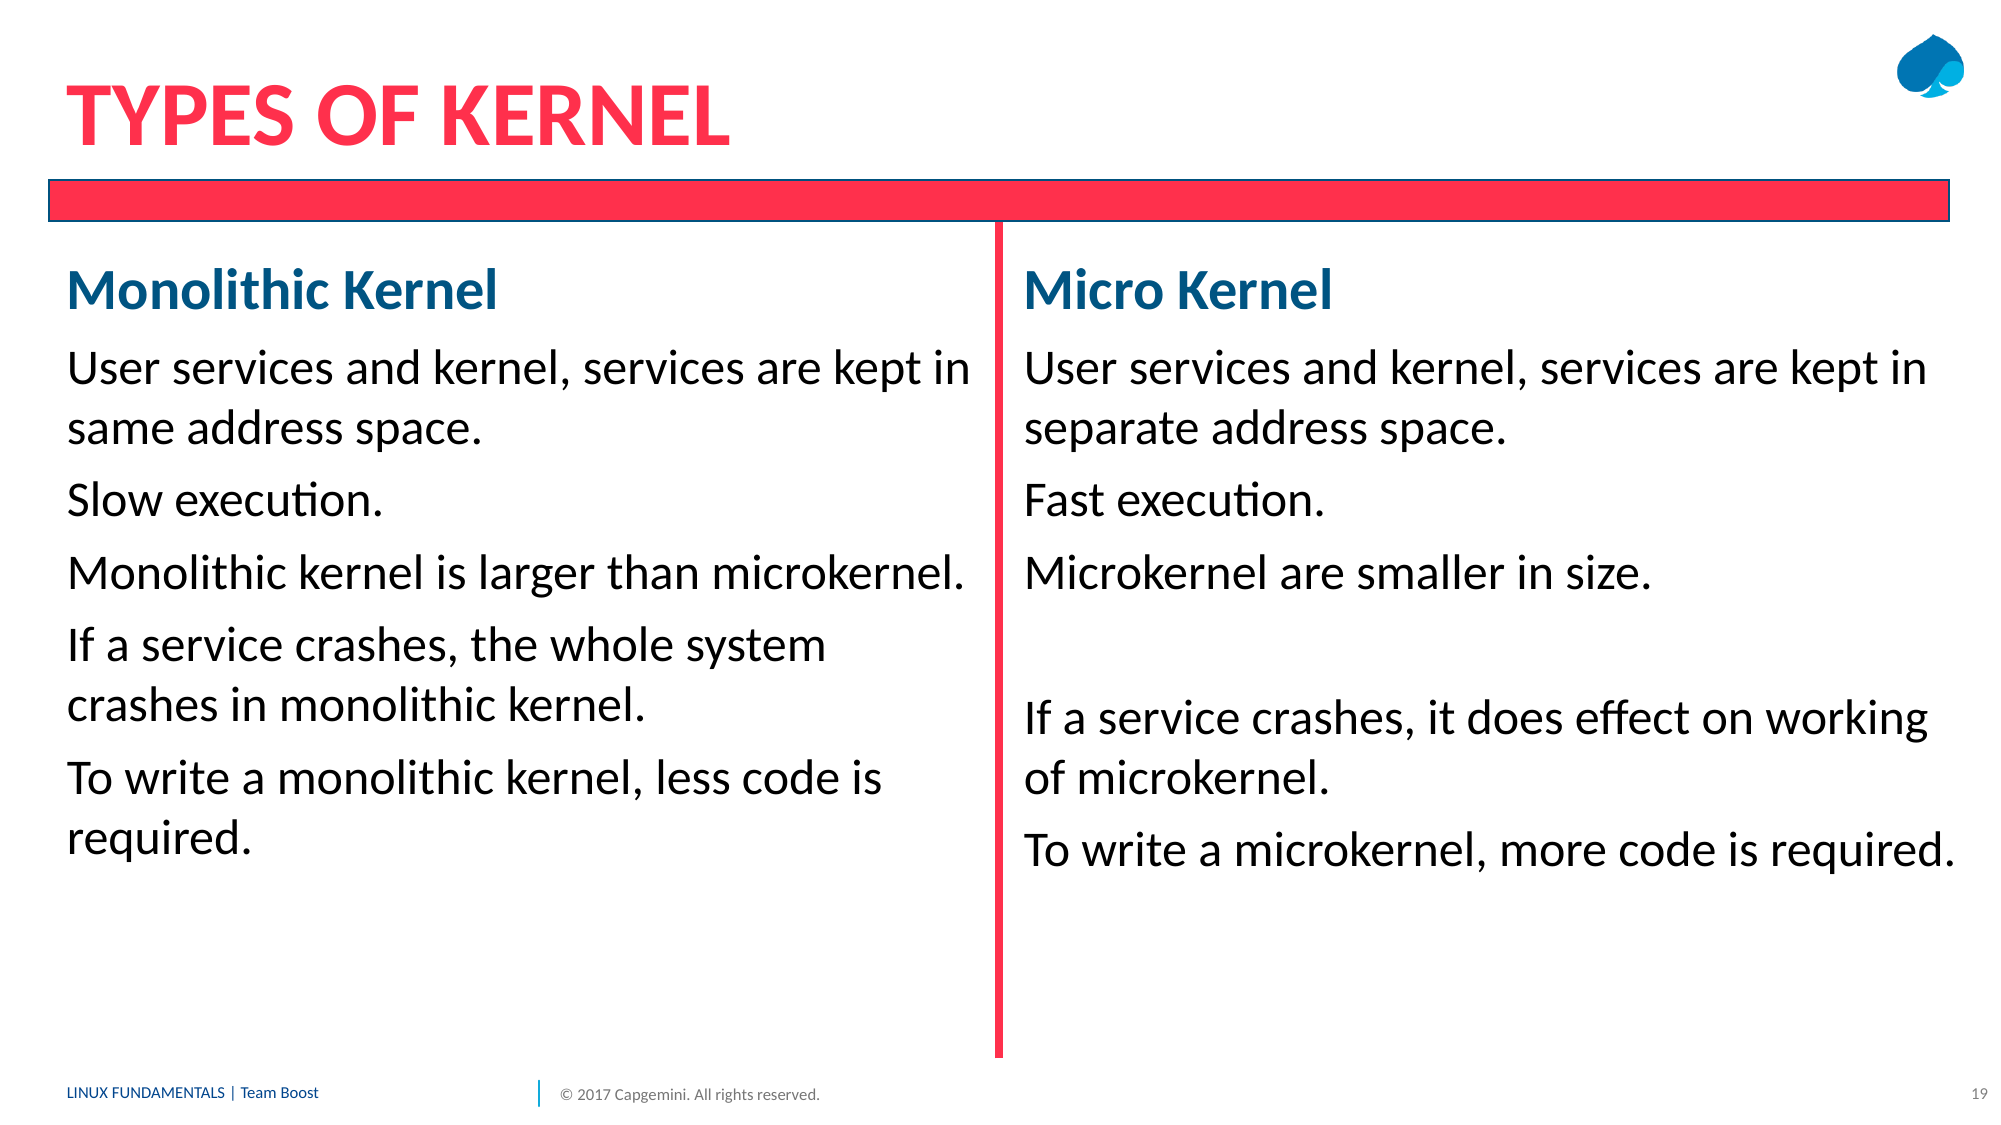

# TYPES OF KERNEL

Micro Kernel
User services and kernel, services are kept in separate address space.
Fast execution.
Microkernel are smaller in size.

If a service crashes, it does effect on working of microkernel.
To write a microkernel, more code is required.
Monolithic Kernel
User services and kernel, services are kept in same address space.
Slow execution.
Monolithic kernel is larger than microkernel.
If a service crashes, the whole system crashes in monolithic kernel.
To write a monolithic kernel, less code is required.